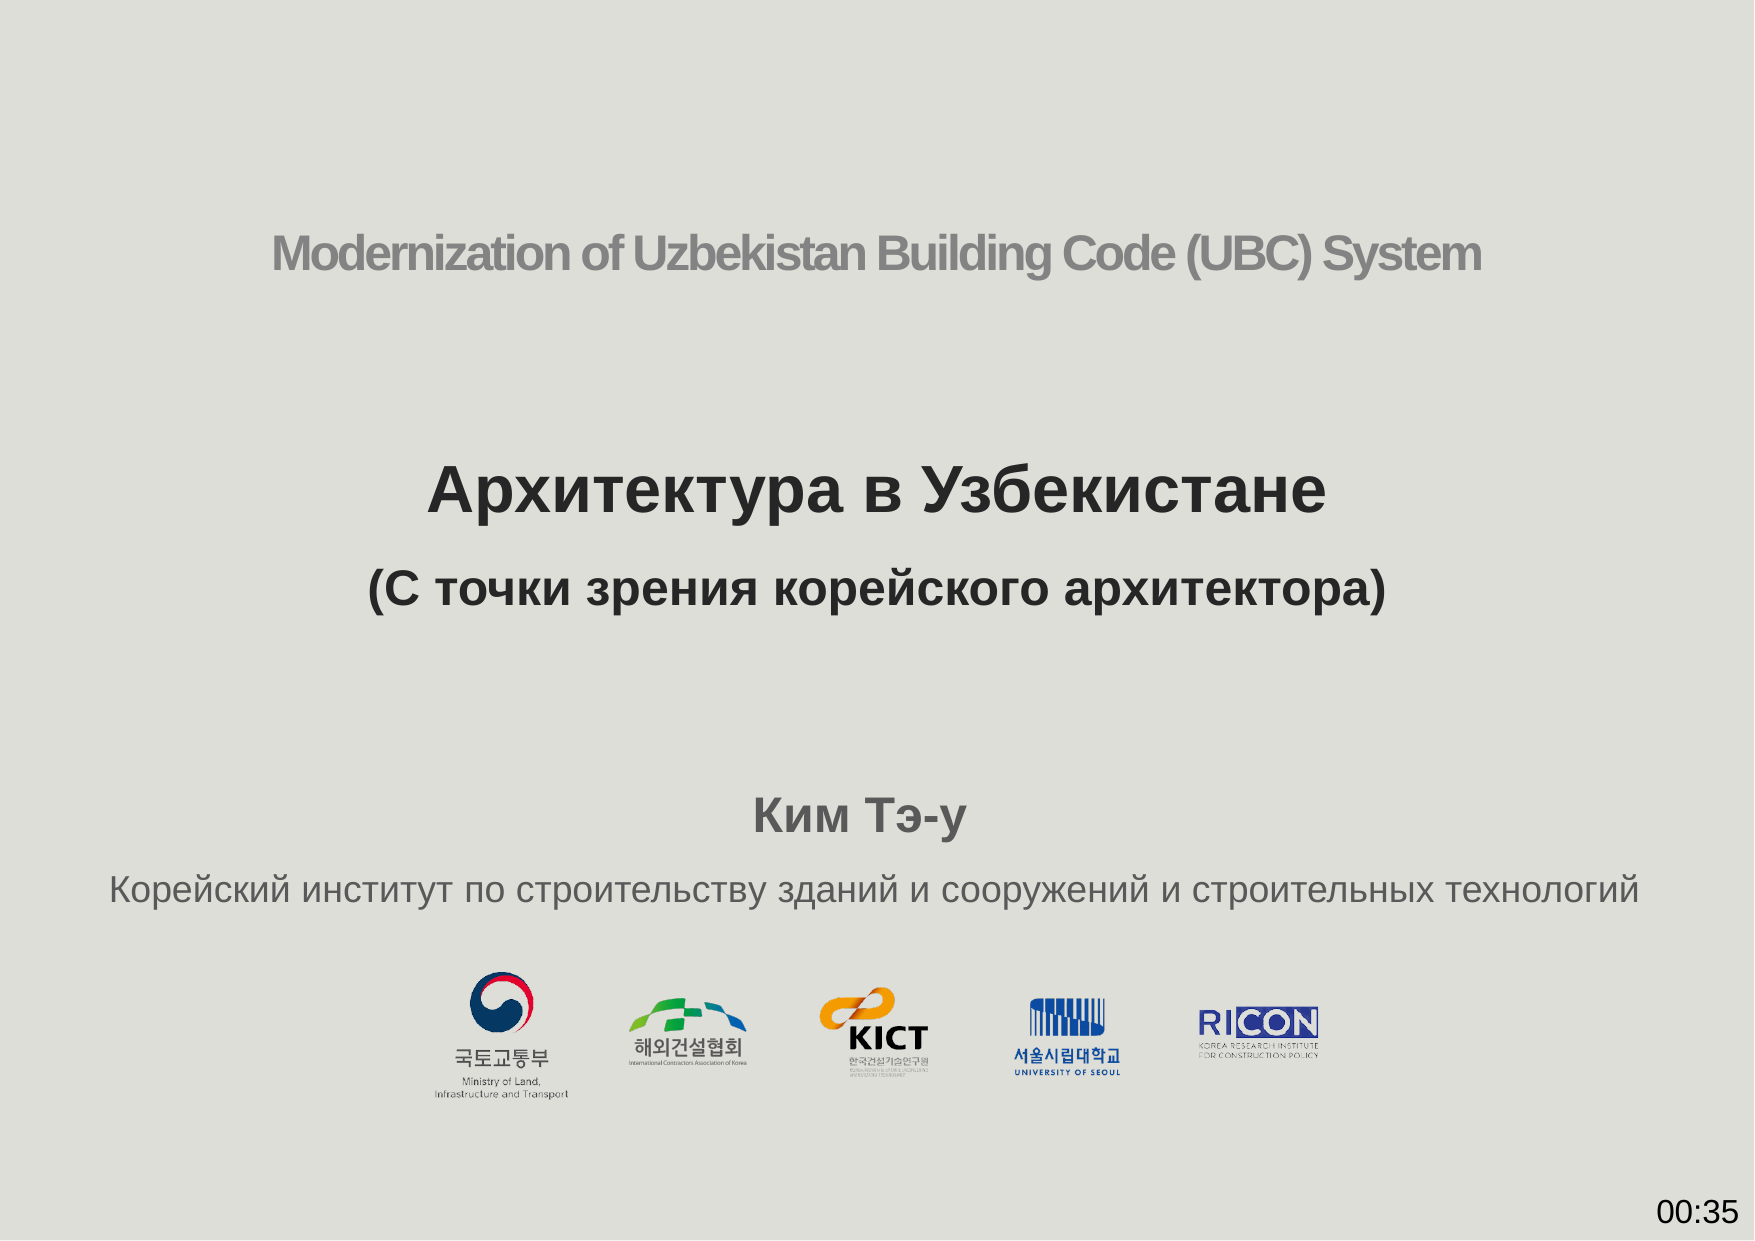

# Архитектура в Узбекистане (С точки зрения корейского архитектора)
                                                 Ким Тэ-у

    Корейский институт по строительству зданий и сооружений и строительных технологий
00:35